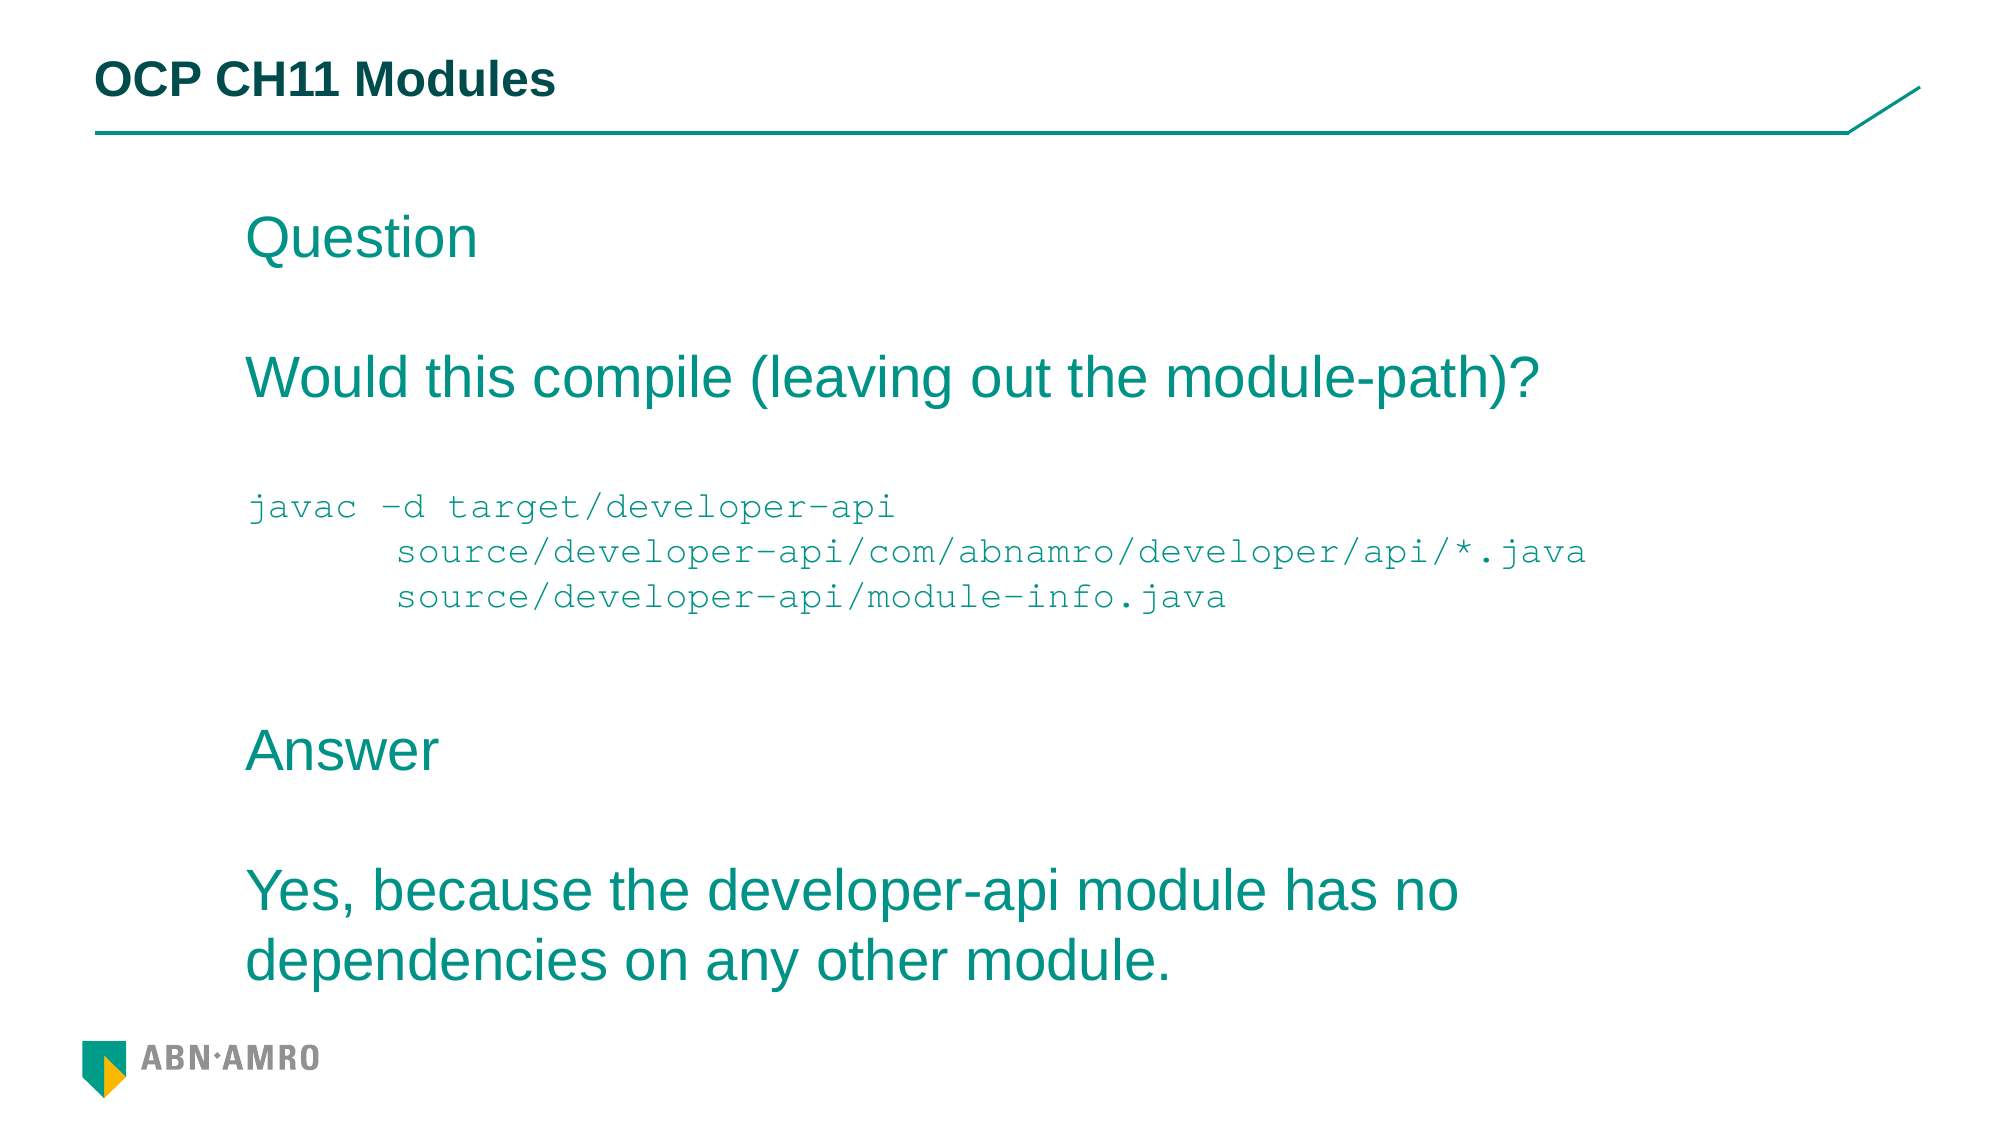

# OCP CH11 Modules
Question

Would this compile (leaving out the module-path)?

javac -d target/developer-api
	source/developer-api/com/abnamro/developer/api/*.java 	source/developer-api/module-info.java
Answer

Yes, because the developer-api module has no dependencies on any other module.